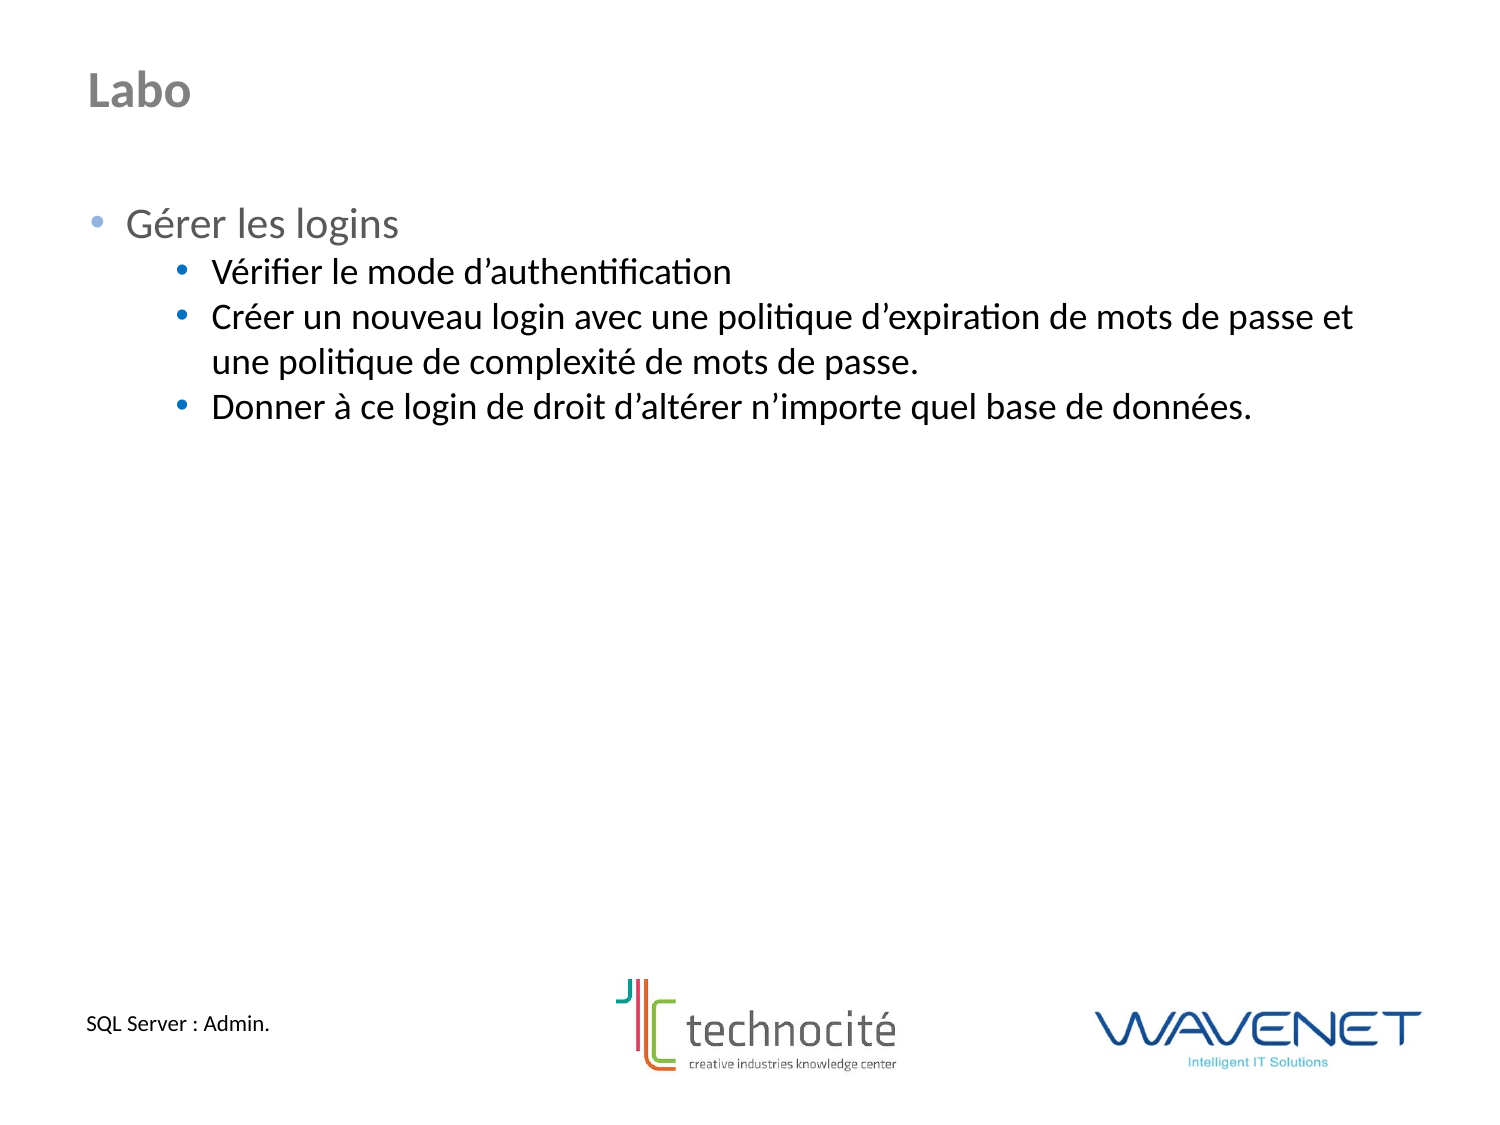

Labo
Gérer les logins
Vérifier le mode d’authentification
Créer un nouveau login avec une politique d’expiration de mots de passe et une politique de complexité de mots de passe.
Donner à ce login de droit d’altérer n’importe quel base de données.
SQL Server : Admin.